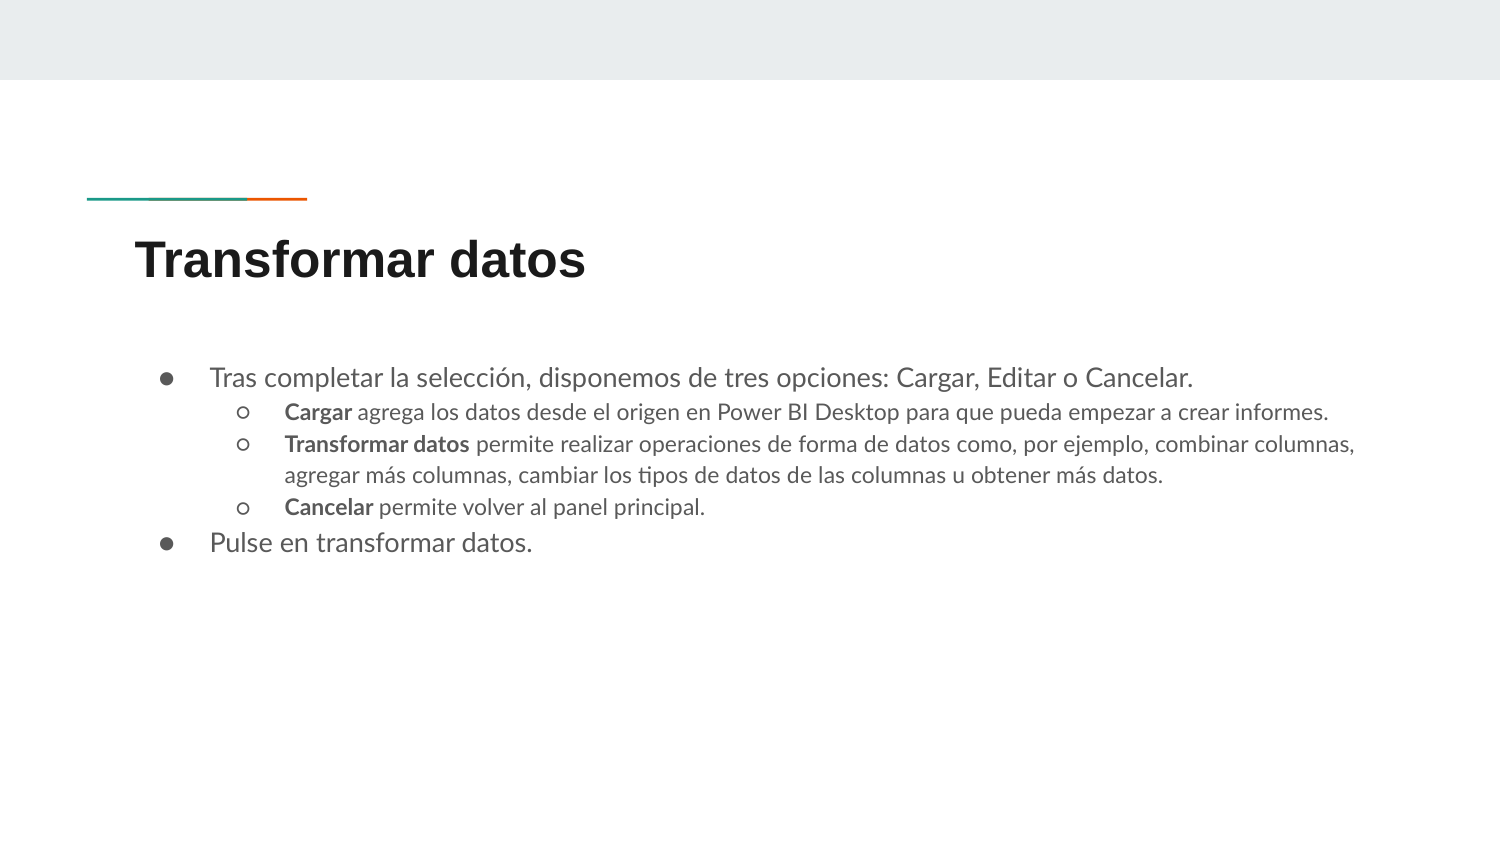

# Transformar datos
Tras completar la selección, disponemos de tres opciones: Cargar, Editar o Cancelar.
Cargar agrega los datos desde el origen en Power BI Desktop para que pueda empezar a crear informes.
Transformar datos permite realizar operaciones de forma de datos como, por ejemplo, combinar columnas, agregar más columnas, cambiar los tipos de datos de las columnas u obtener más datos.
Cancelar permite volver al panel principal.
Pulse en transformar datos.